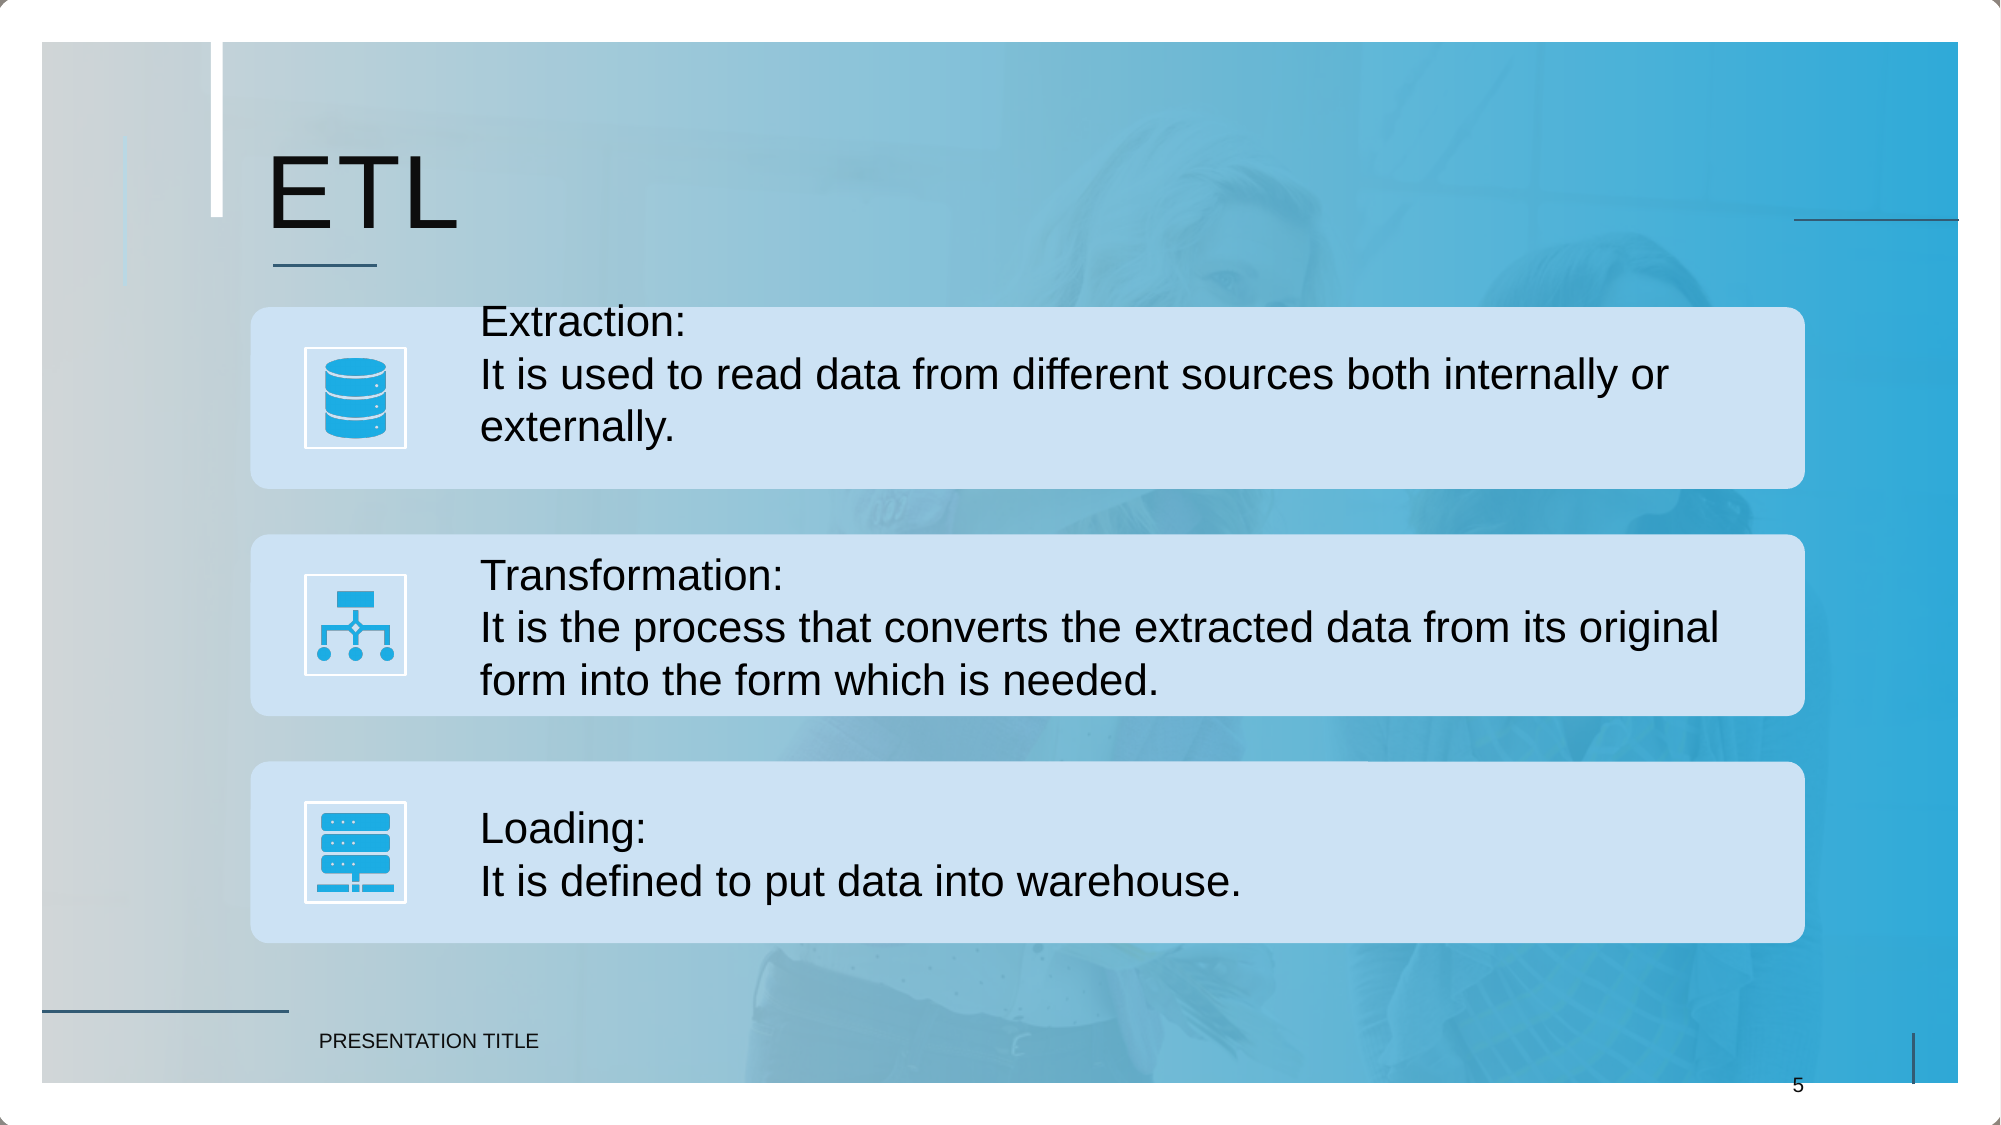

# ETL

Extraction:
It is used to read data from different sources both internally or externally.
Transformation:
It is the process that converts the extracted data from its original form into the form which is needed.
Loading:
It is defined to put data into warehouse.

Presentation Title
5